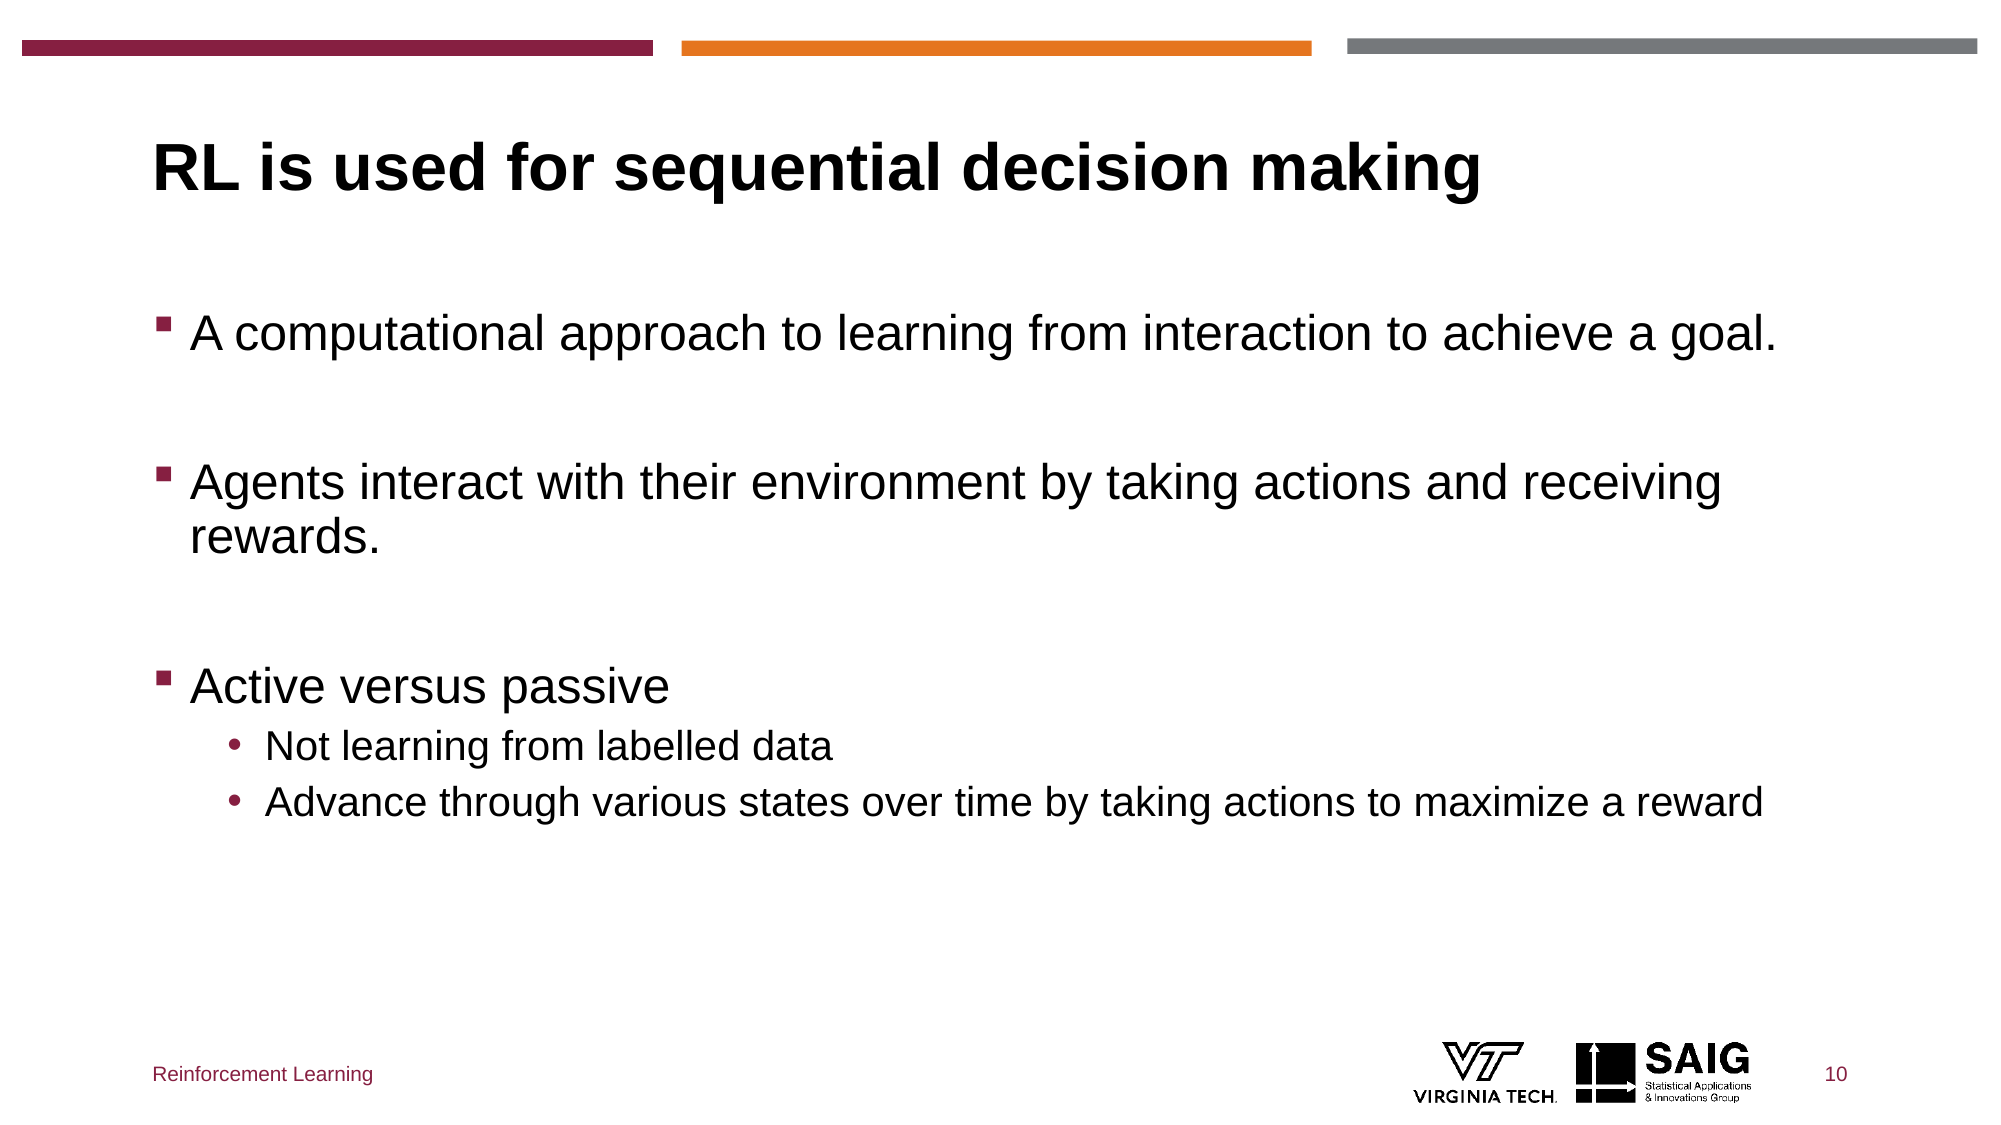

# RL is used for sequential decision making
A computational approach to learning from interaction to achieve a goal.

Agents interact with their environment by taking actions and receiving rewards.

Active versus passive
Not learning from labelled data
Advance through various states over time by taking actions to maximize a reward

Reinforcement Learning
10